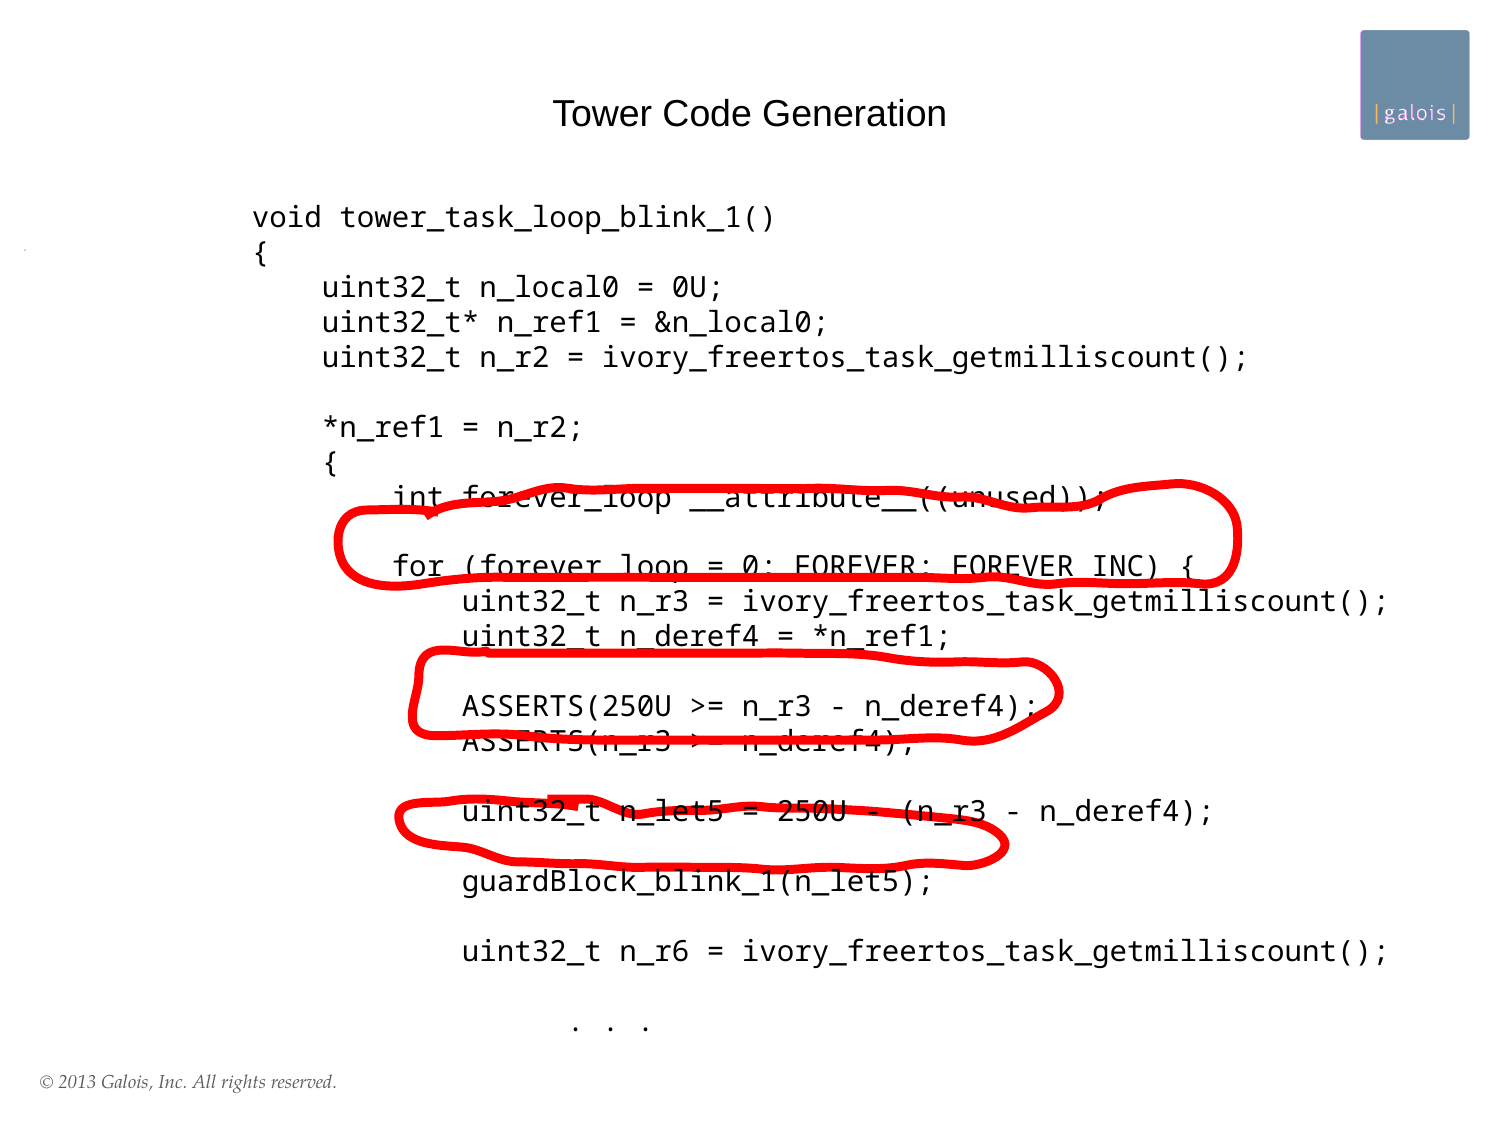

Tower Code Generation
void tower_task_loop_blink_1()
{
    uint32_t n_local0 = 0U;
    uint32_t* n_ref1 = &n_local0;
    uint32_t n_r2 = ivory_freertos_task_getmilliscount();

    *n_ref1 = n_r2;
    {
        int forever_loop __attribute__((unused));

        for (forever_loop = 0; FOREVER; FOREVER_INC) {
            uint32_t n_r3 = ivory_freertos_task_getmilliscount();
            uint32_t n_deref4 = *n_ref1;

            ASSERTS(250U >= n_r3 - n_deref4);
            ASSERTS(n_r3 >= n_deref4);

            uint32_t n_let5 = 250U - (n_r3 - n_deref4);

            guardBlock_blink_1(n_let5);

            uint32_t n_r6 = ivory_freertos_task_getmilliscount();

                  . . .